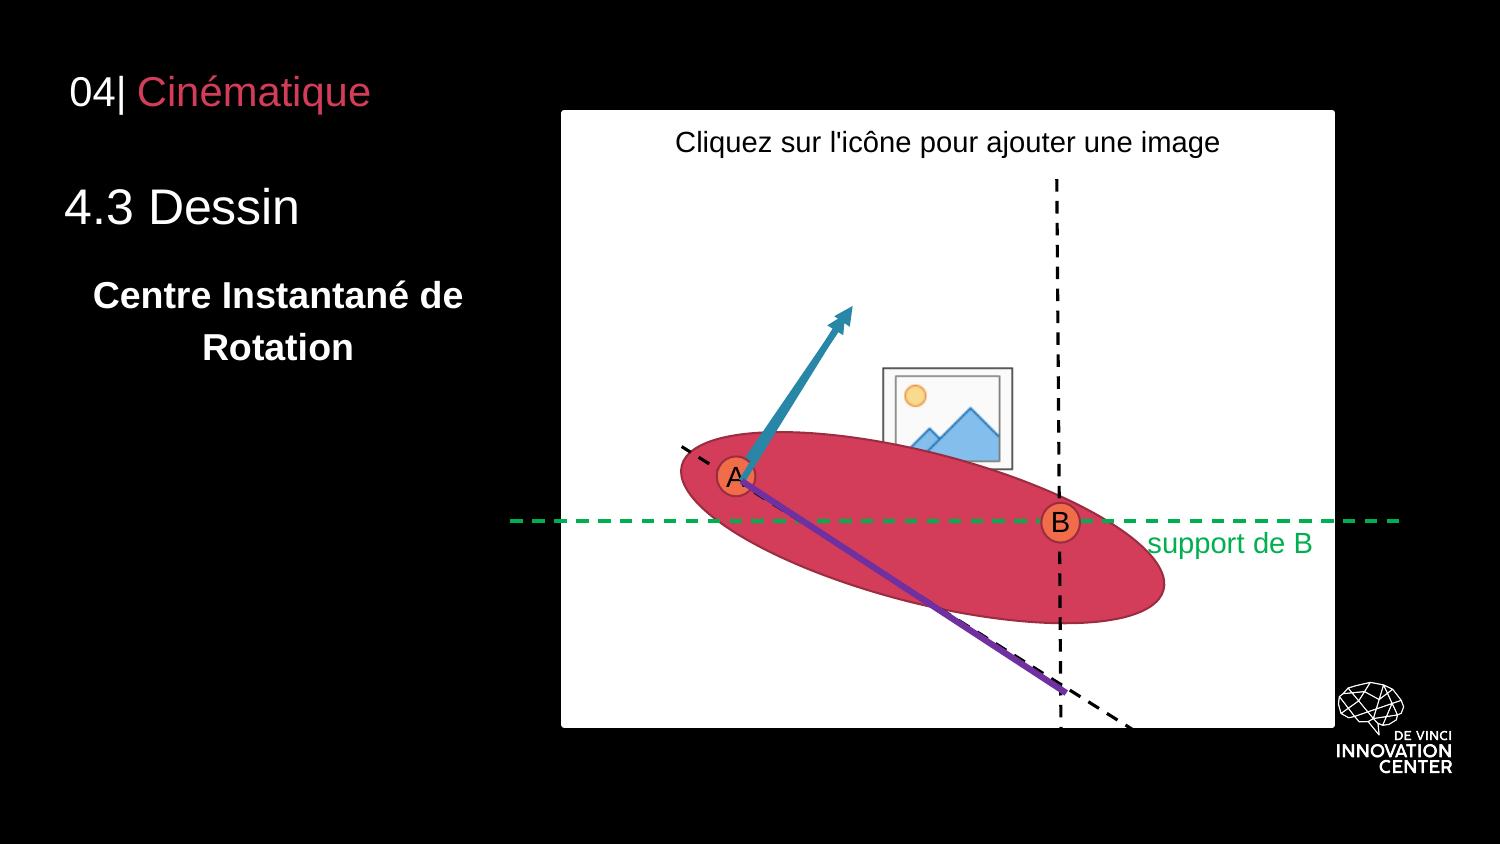

04|
Cinématique

# 4.3 Dessin
Centre Instantané de Rotation
A

B

support de B